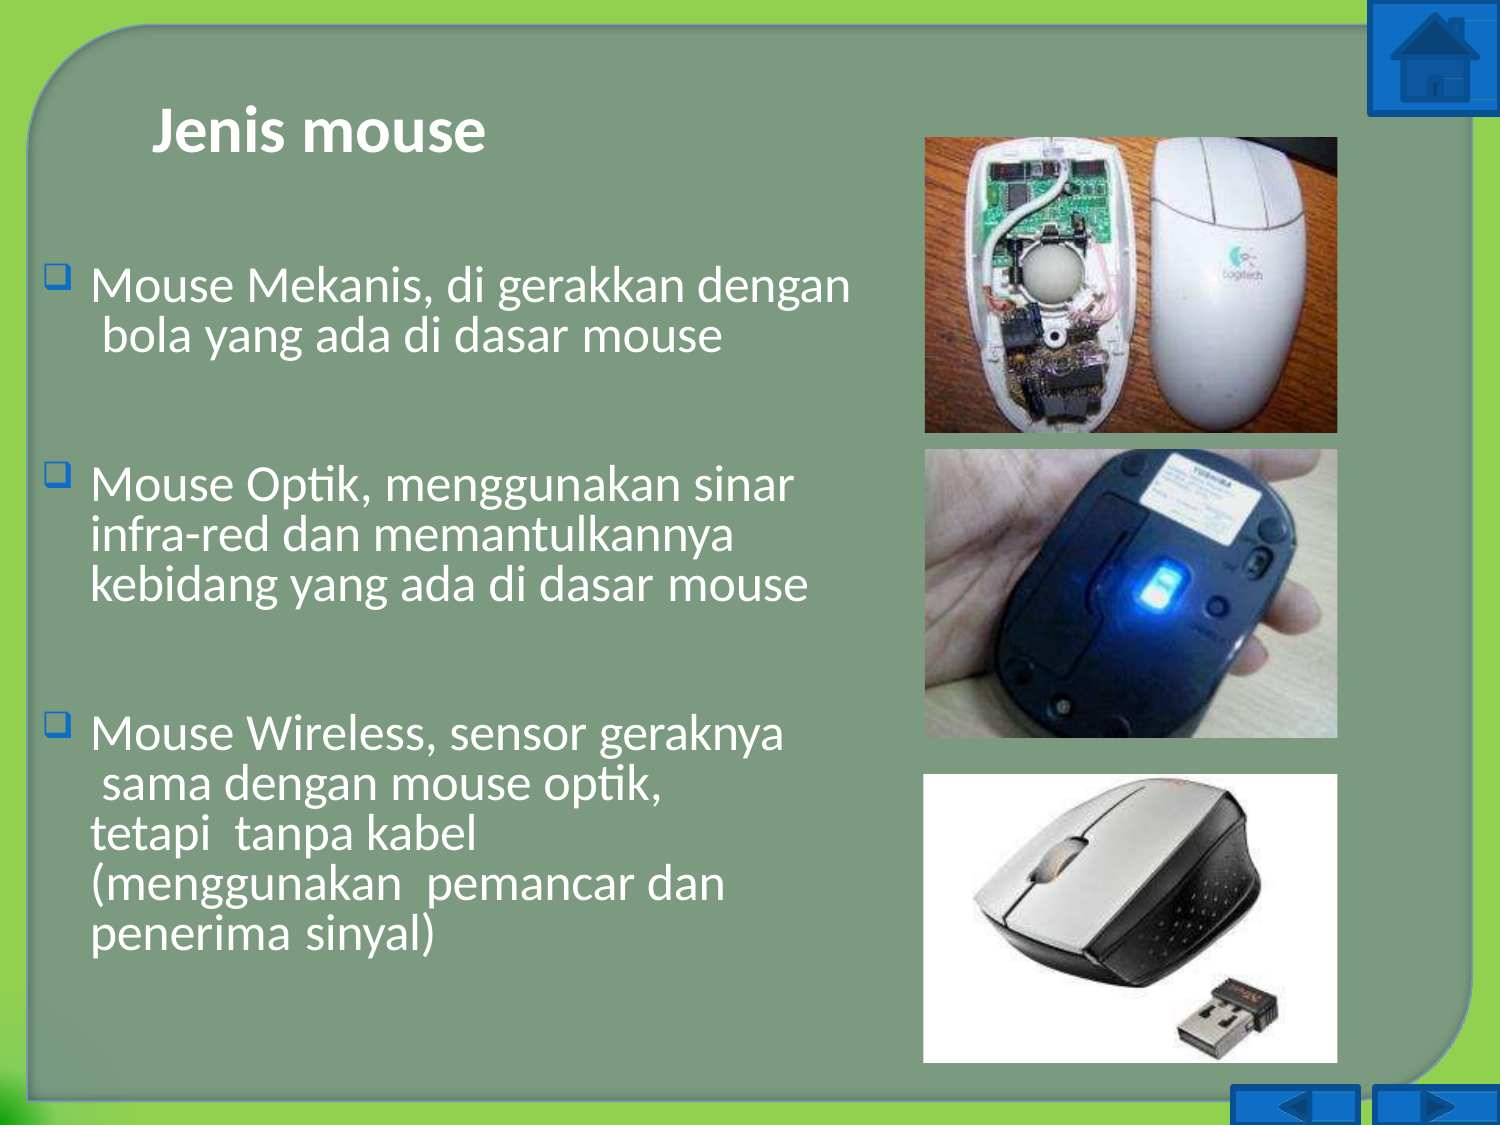

# Jenis mouse
Mouse Mekanis, di gerakkan dengan  bola yang ada di dasar mouse

Mouse Optik, menggunakan sinar  infra-red dan memantulkannya  kebidang yang ada di dasar mouse

Mouse Wireless, sensor geraknya  sama dengan mouse optik, tetapi  tanpa kabel (menggunakan  pemancar dan penerima sinyal)